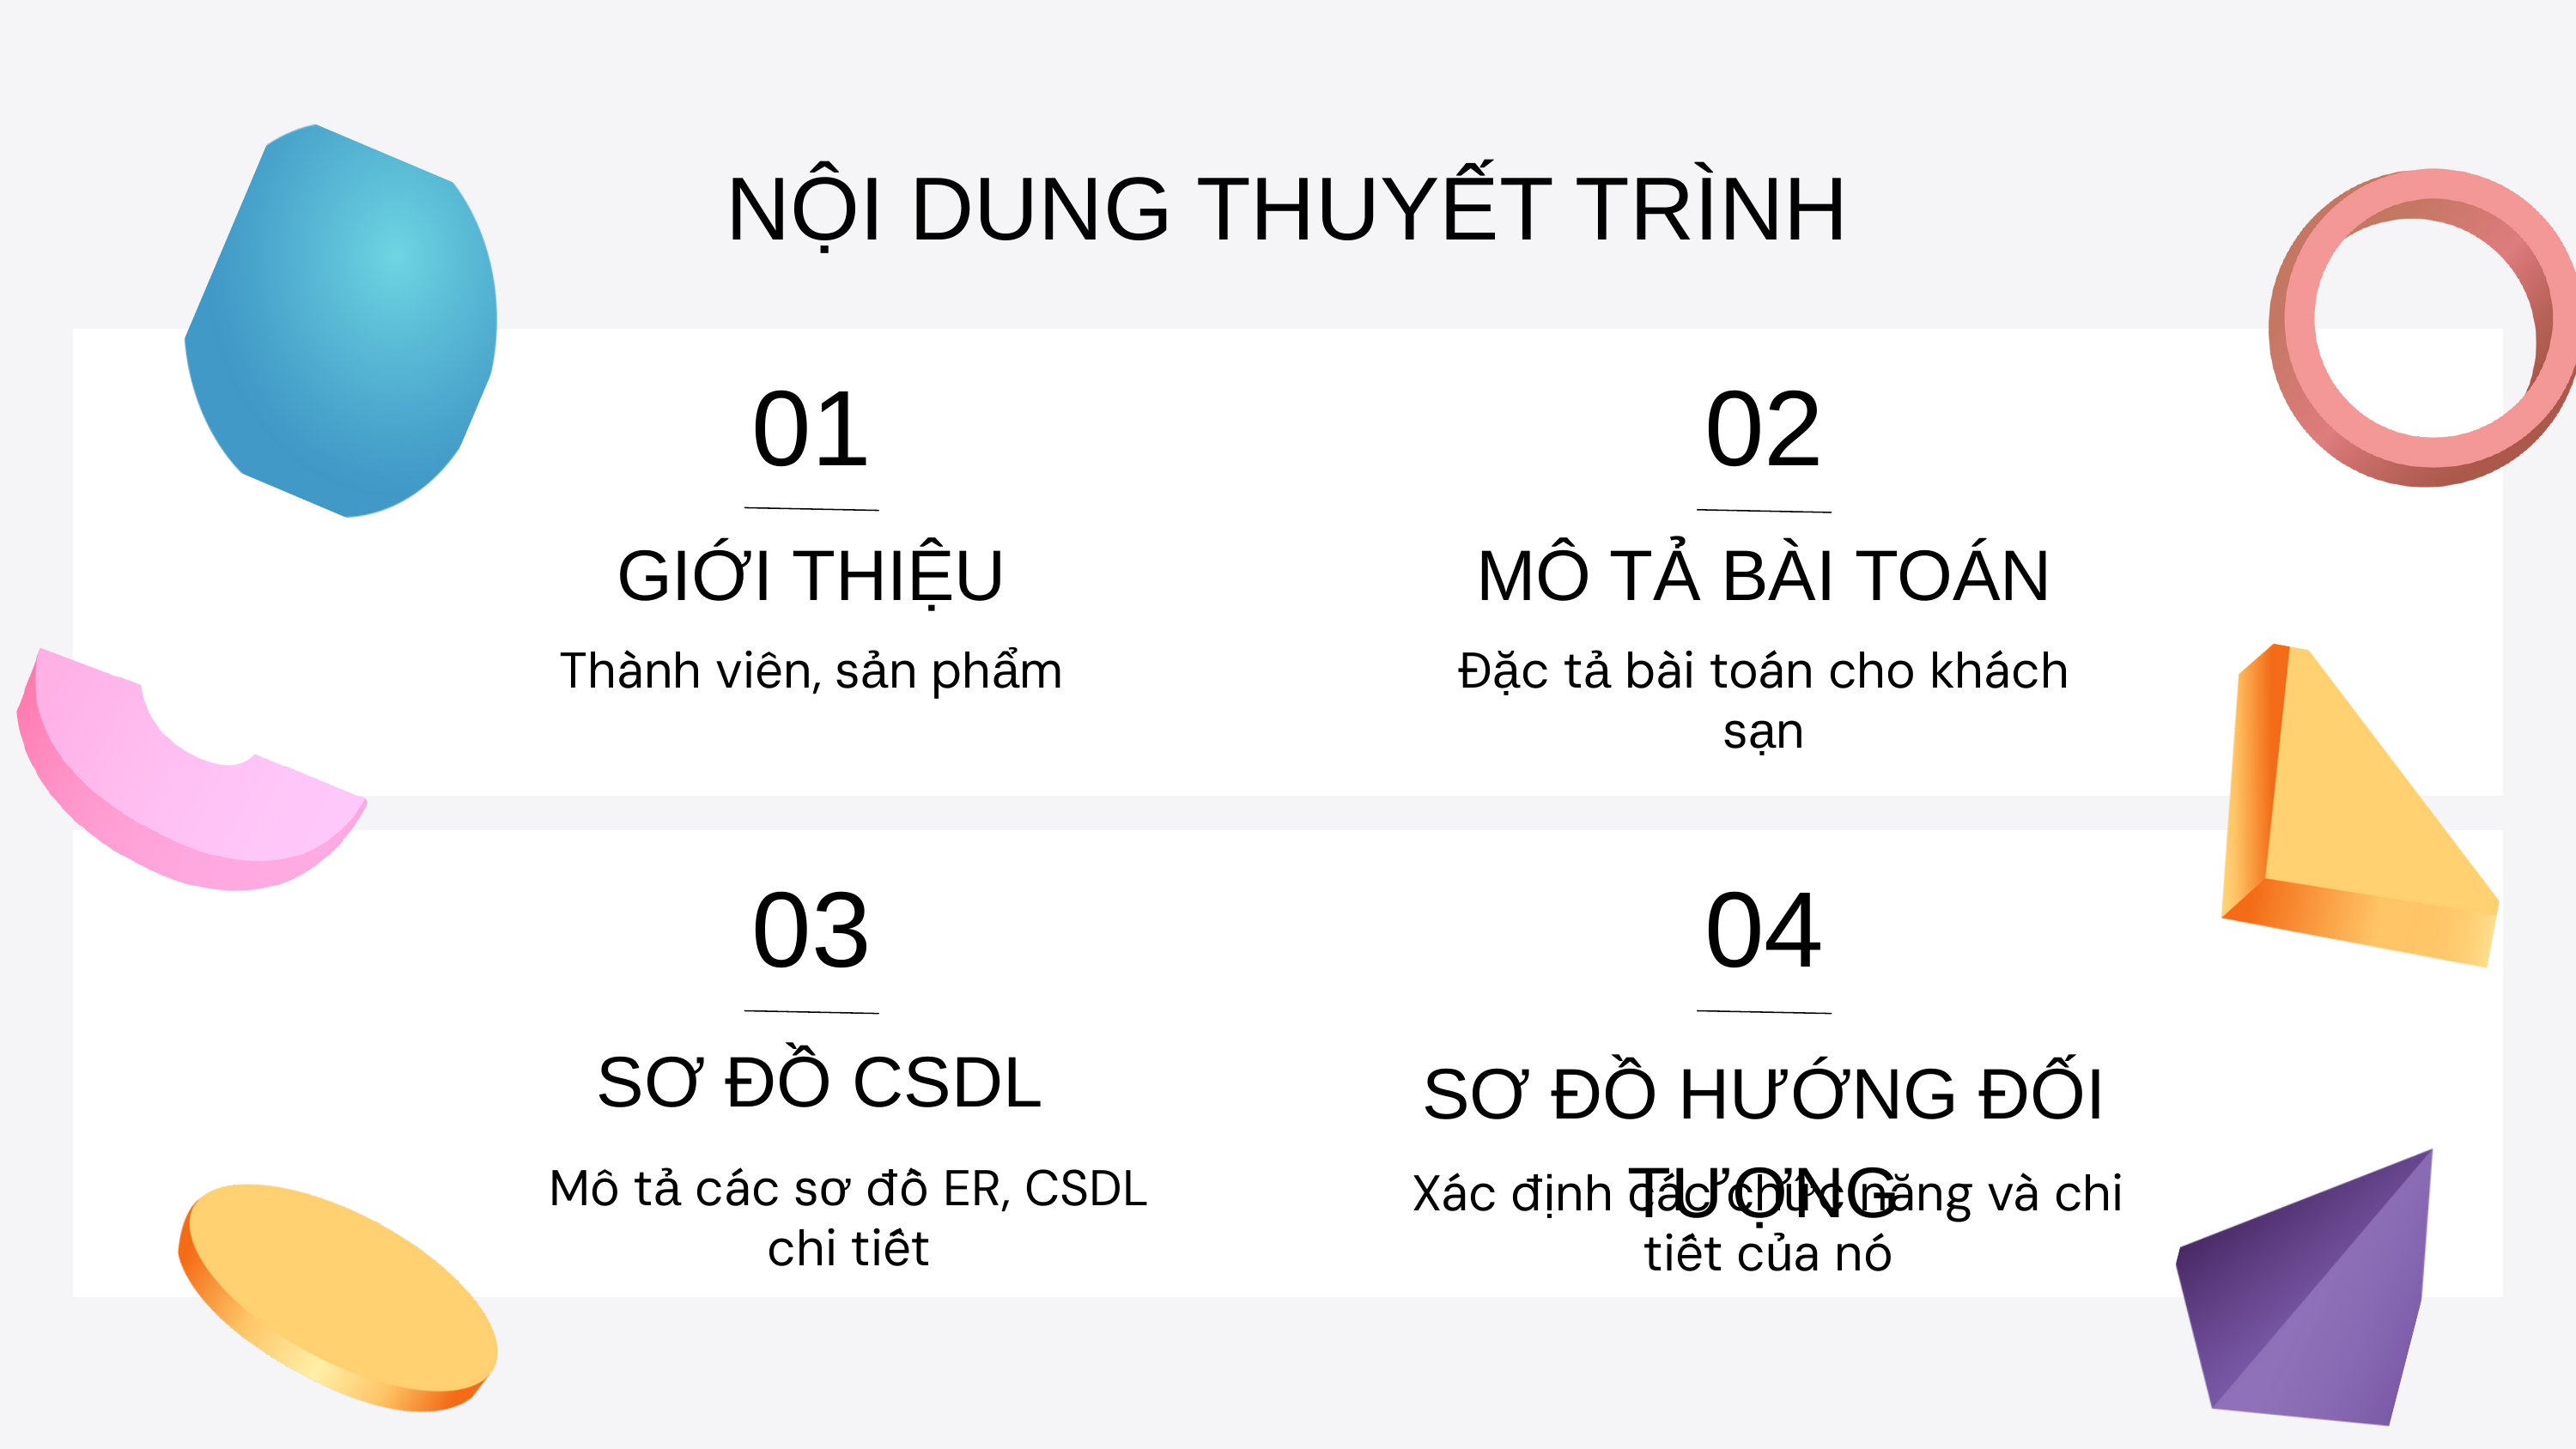

NỘI DUNG THUYẾT TRÌNH

01
02

GIỚI THIỆU
MÔ TẢ BÀI TOÁN

Thành viên, sản phẩm
Đặc tả bài toán cho khách sạn

03
04

SƠ ĐỒ CSDL
SƠ ĐỒ HƯỚNG ĐỐI TƯỢNG

Mô tả các sơ đồ ER, CSDL chi tiết
Xác định các chức năng và chi tiết của nó